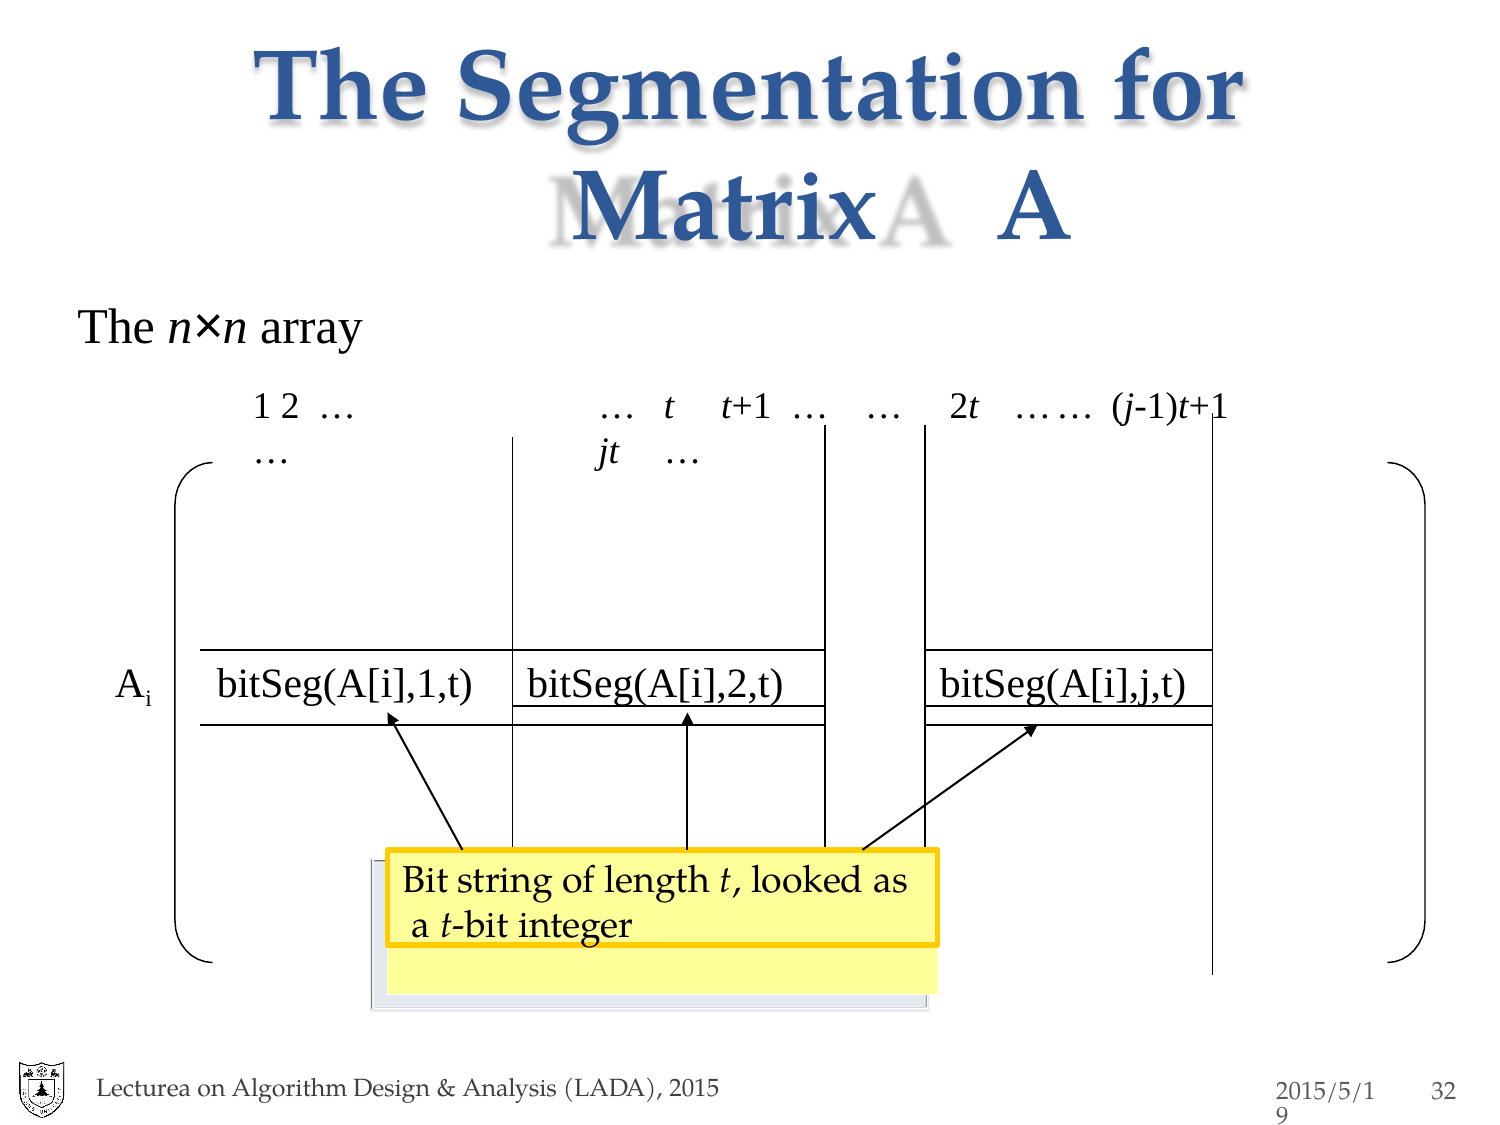

# The Segmentation for  Matrix	A

The n×n array
1 2  …	…	t	t+1  …	…	2t	… …  (j-1)t+1	…	jt	…

bitSeg(A[i],2,t)
bitSeg(A[i],j,t)
Ai	bitSeg(A[i],1,t)

Bit string of length t, looked as  a t-bit integer

Lecturea on Algorithm Design & Analysis (LADA), 2015
2015/5/19
32